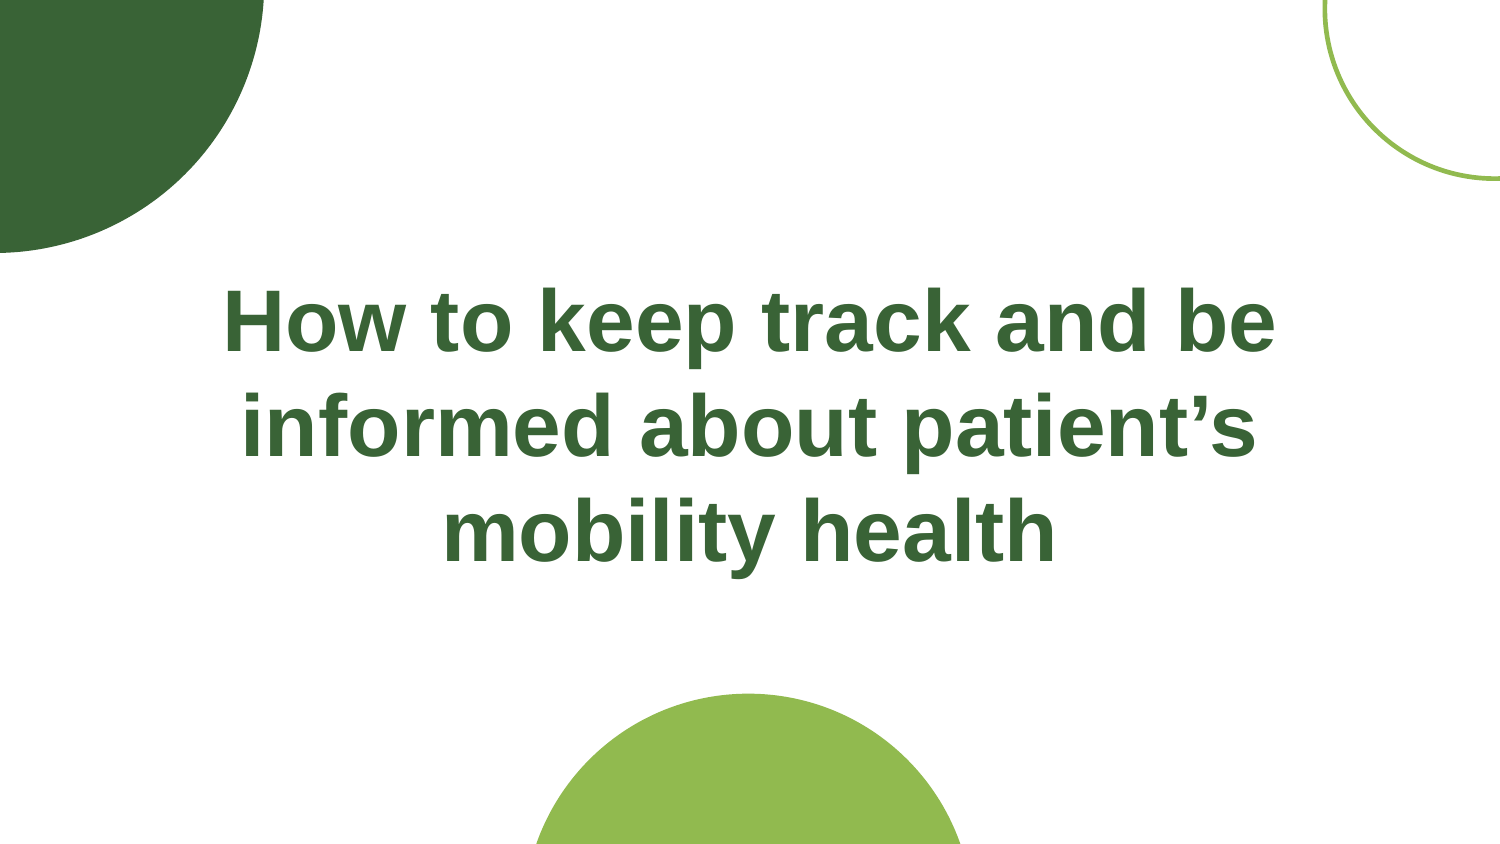

# How to keep track and be informed about patient’s mobility health